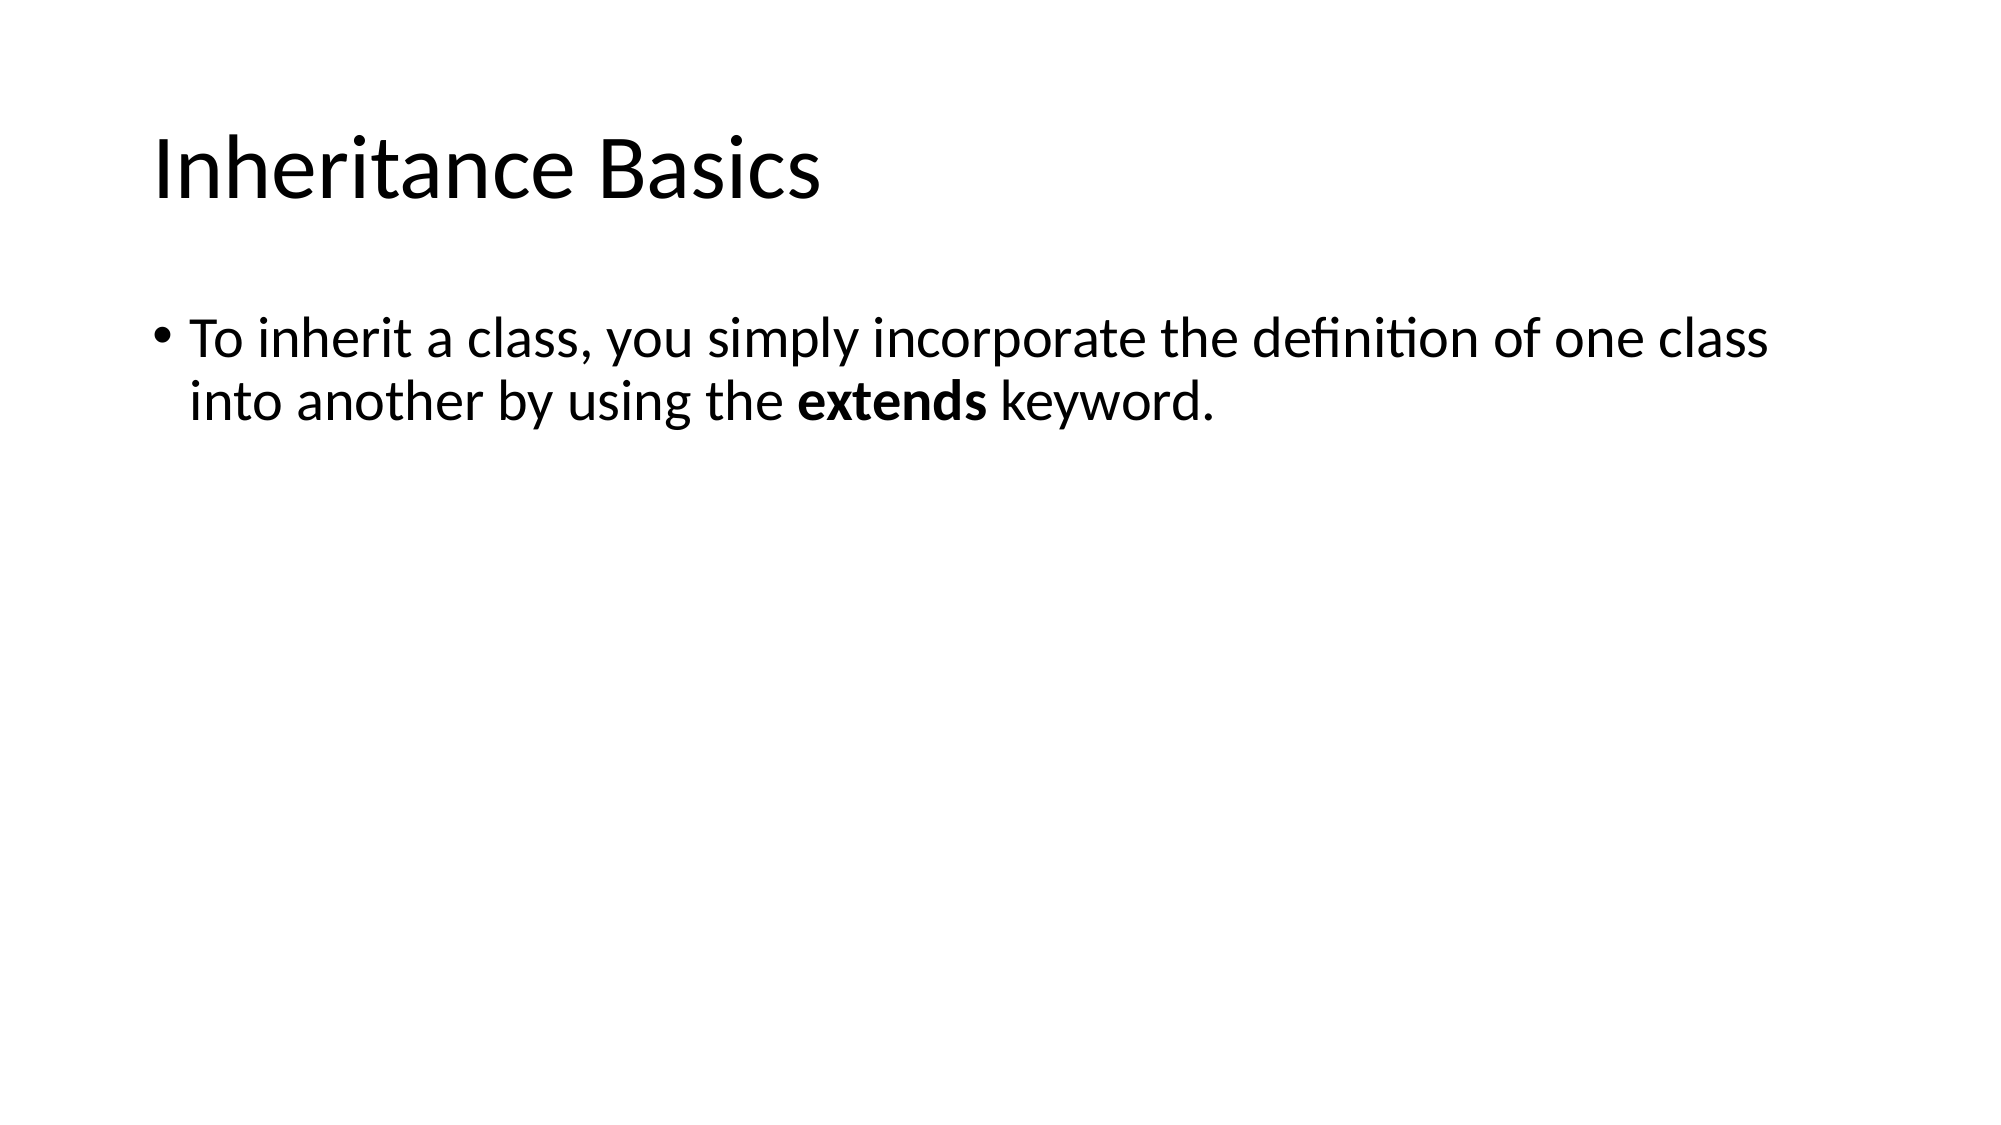

# Inheritance Basics
To inherit a class, you simply incorporate the definition of one class into another by using the extends keyword.